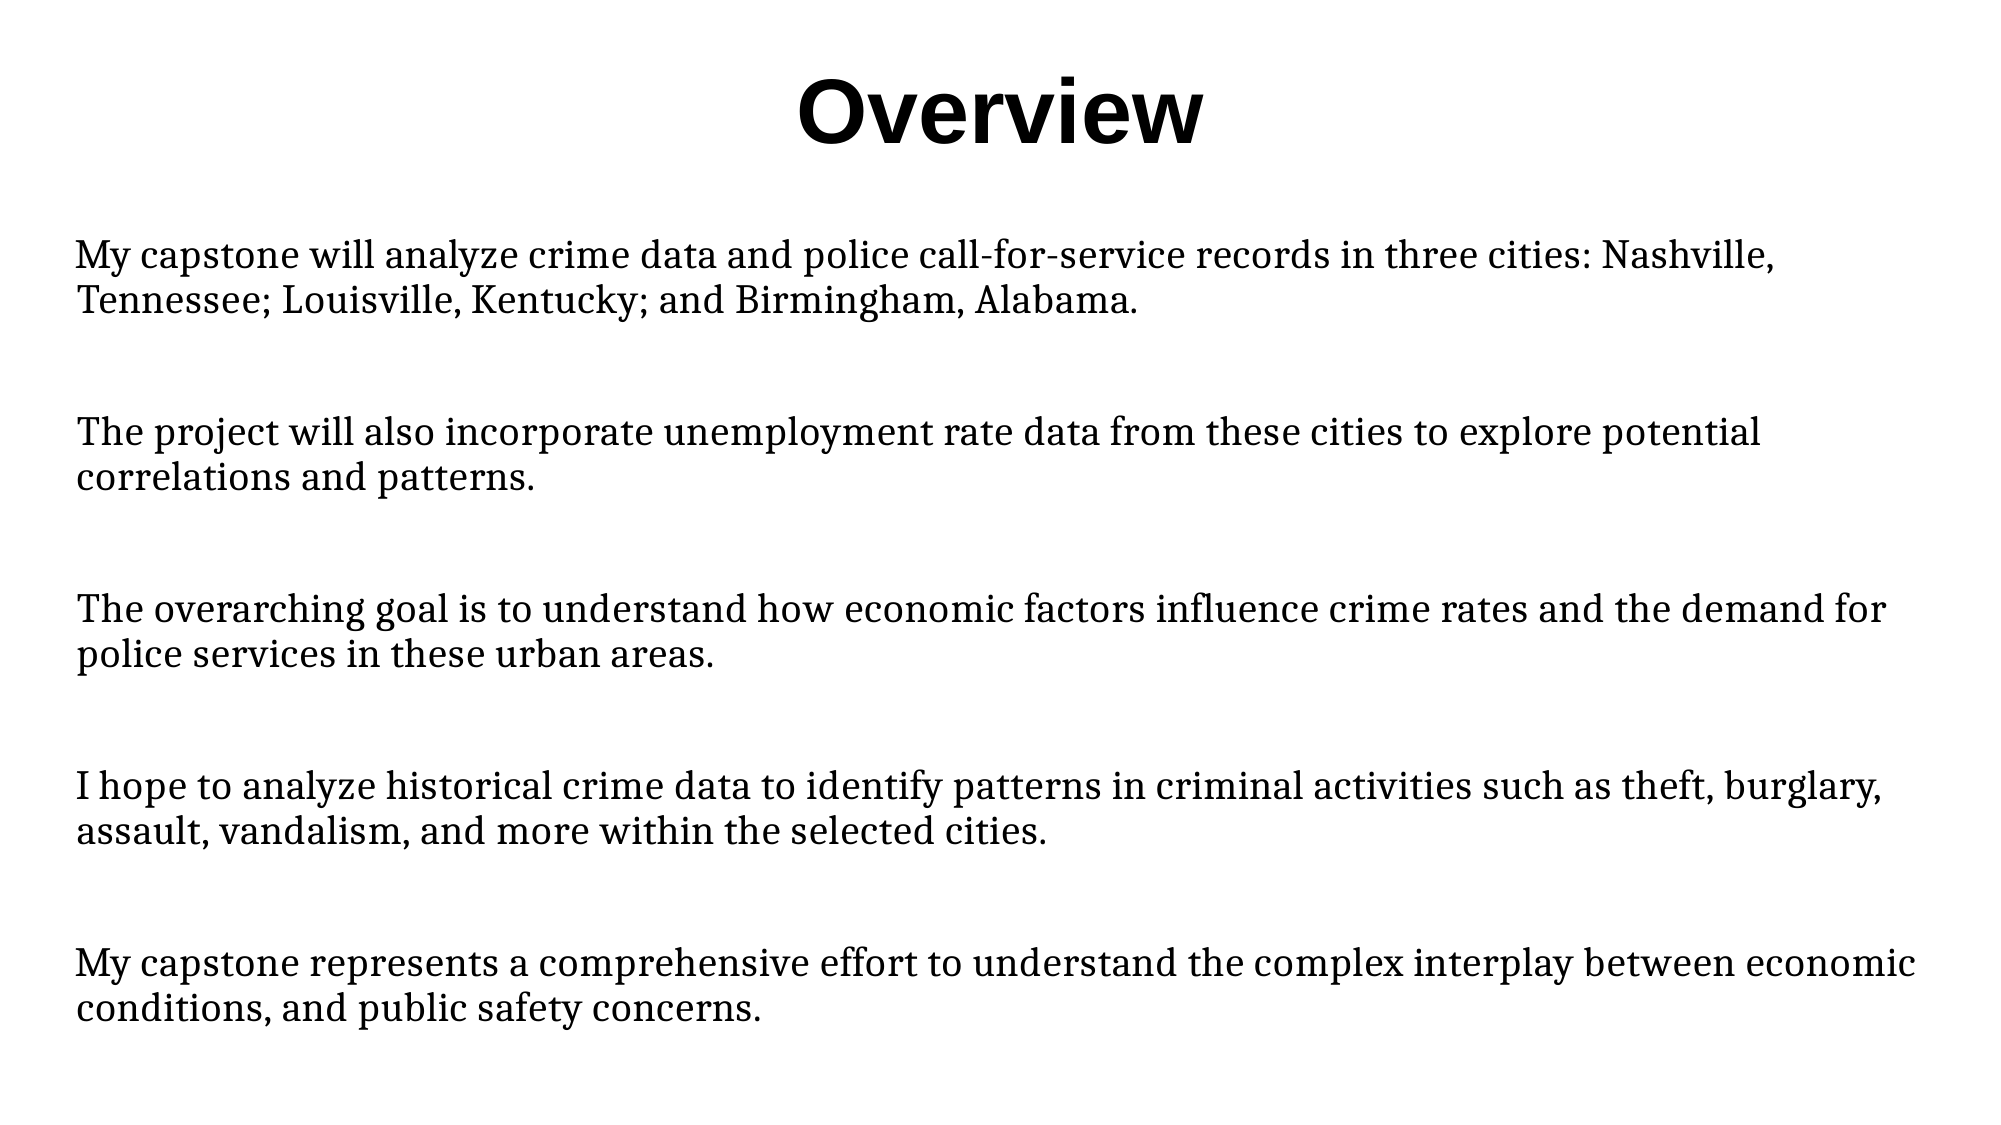

# Overview
My capstone will analyze crime data and police call-for-service records in three cities: Nashville, Tennessee; Louisville, Kentucky; and Birmingham, Alabama.

The project will also incorporate unemployment rate data from these cities to explore potential correlations and patterns.

The overarching goal is to understand how economic factors influence crime rates and the demand for police services in these urban areas.

I hope to analyze historical crime data to identify patterns in criminal activities such as theft, burglary, assault, vandalism, and more within the selected cities.

My capstone represents a comprehensive effort to understand the complex interplay between economic conditions, and public safety concerns.